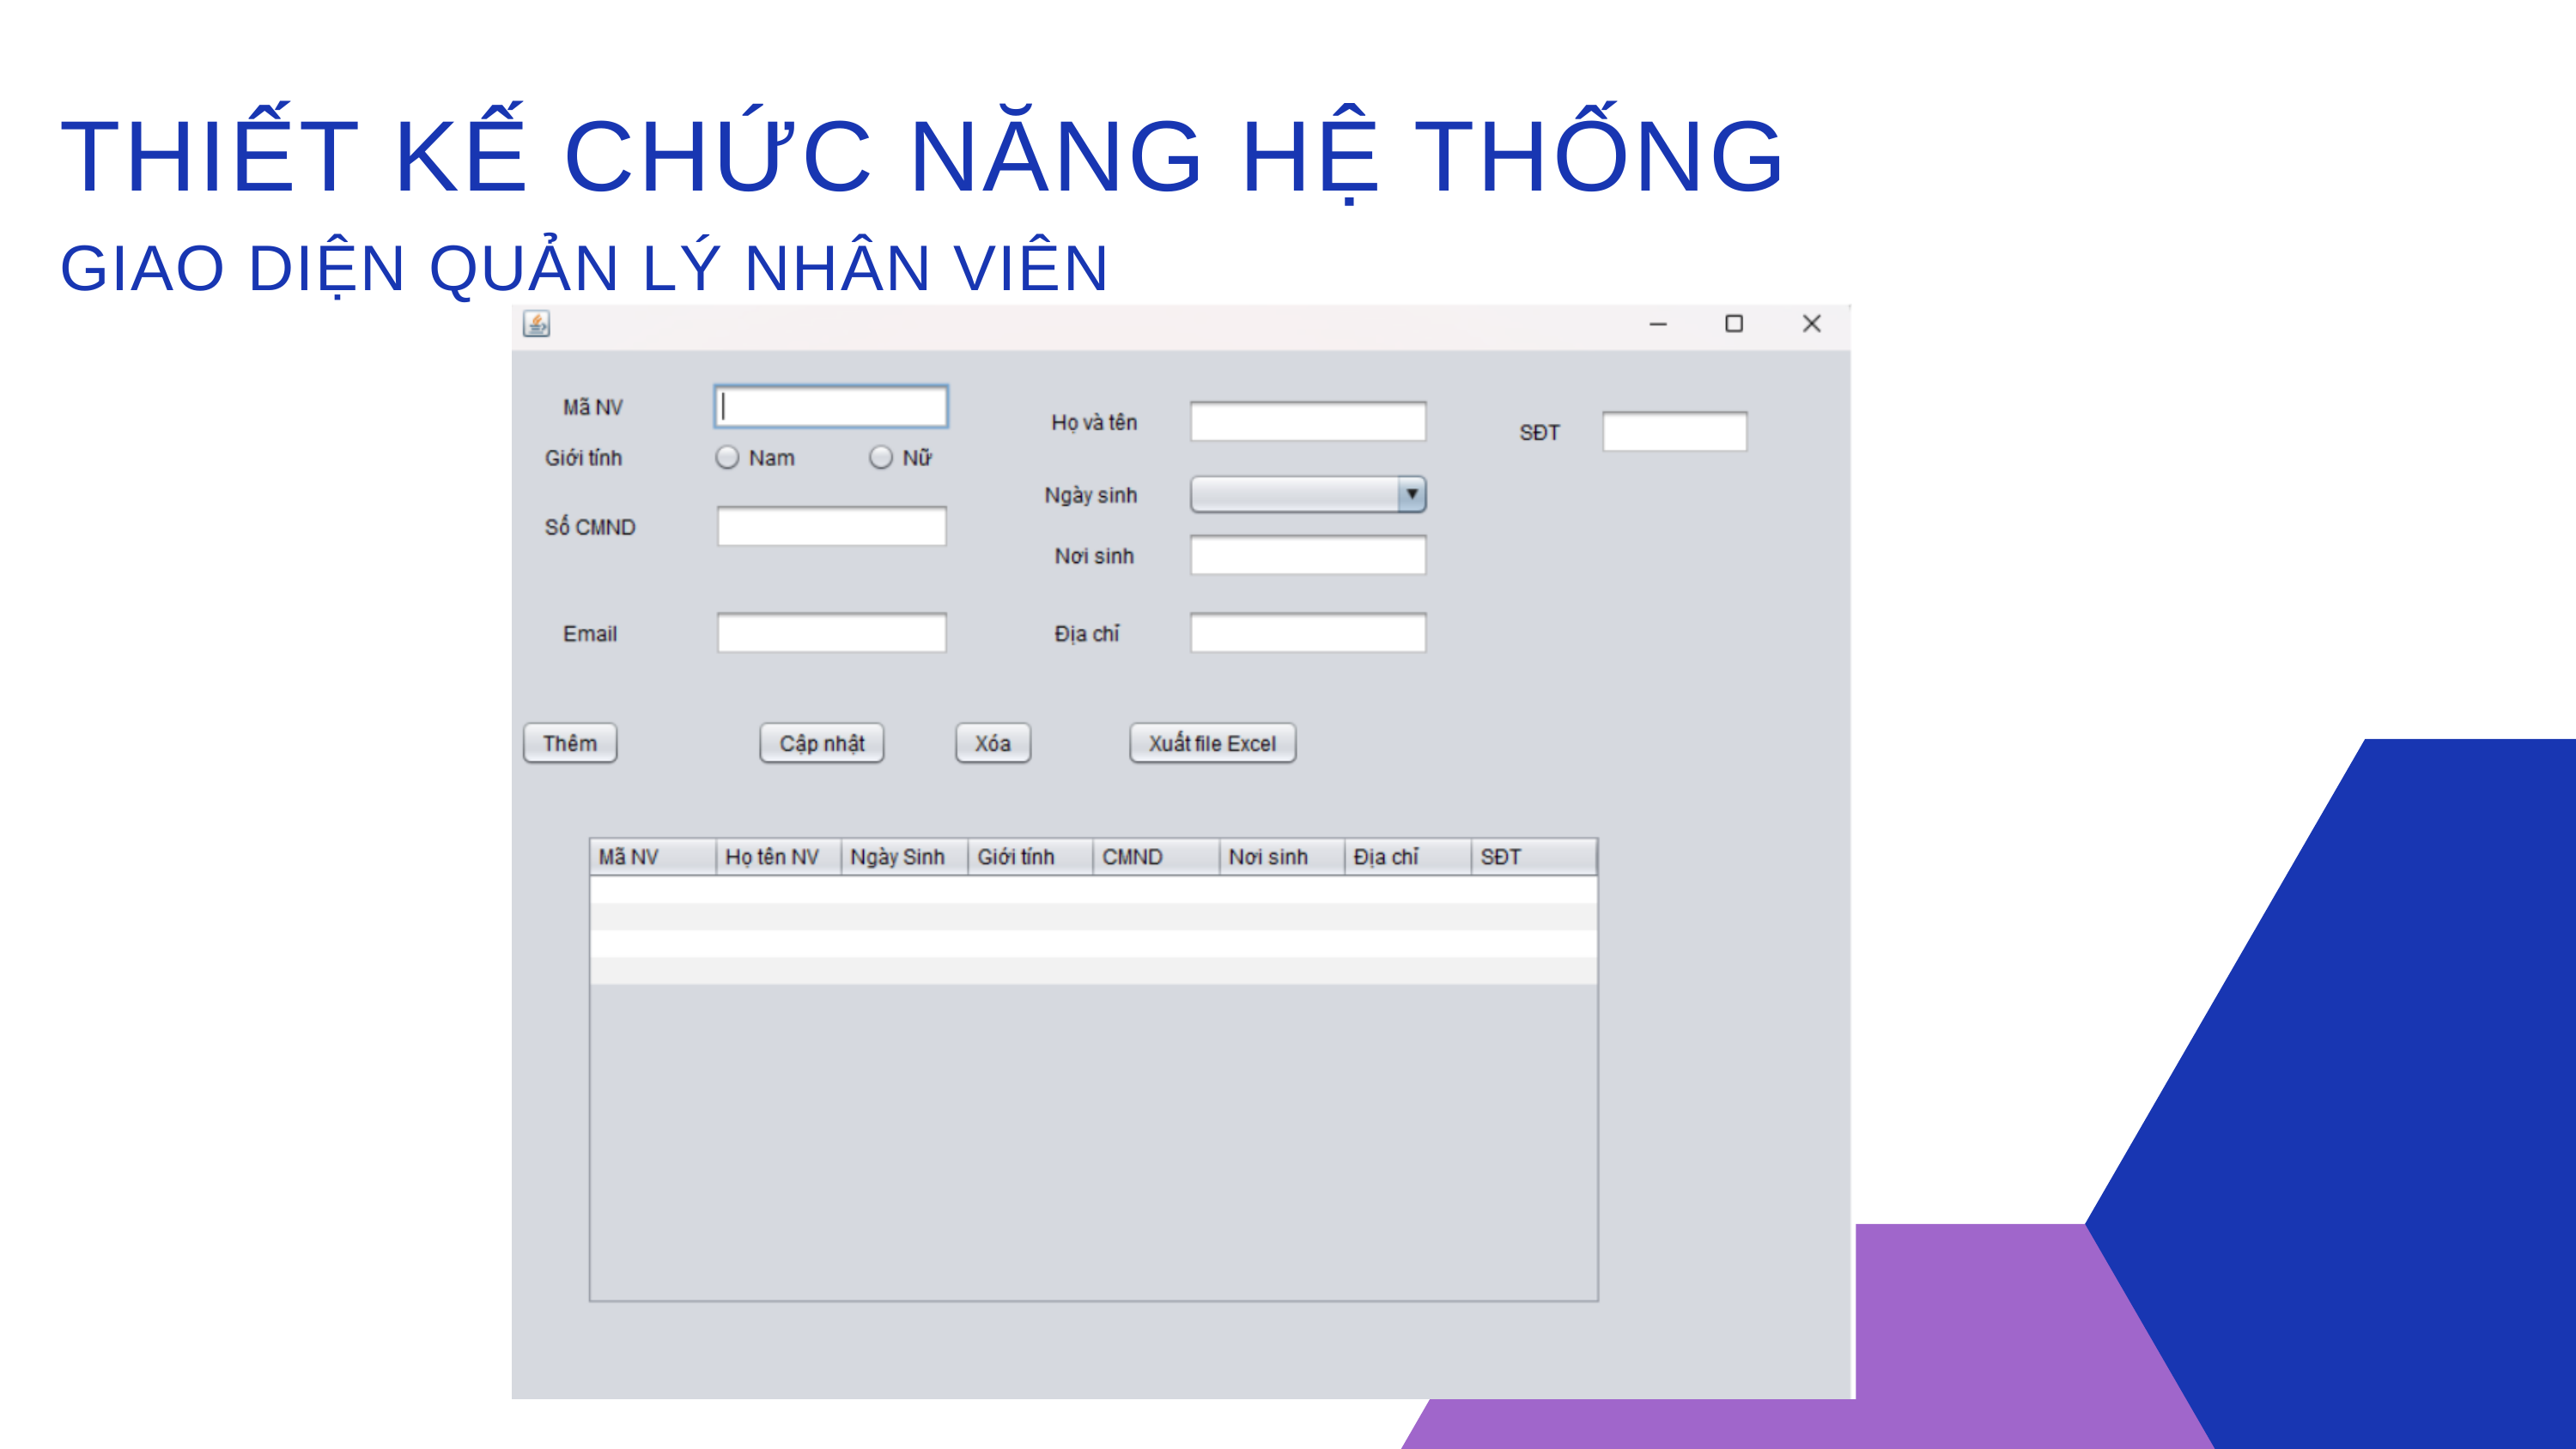

THIẾT KẾ CHỨC NĂNG HỆ THỐNG
GIAO DIỆN QUẢN LÝ NHÂN VIÊN